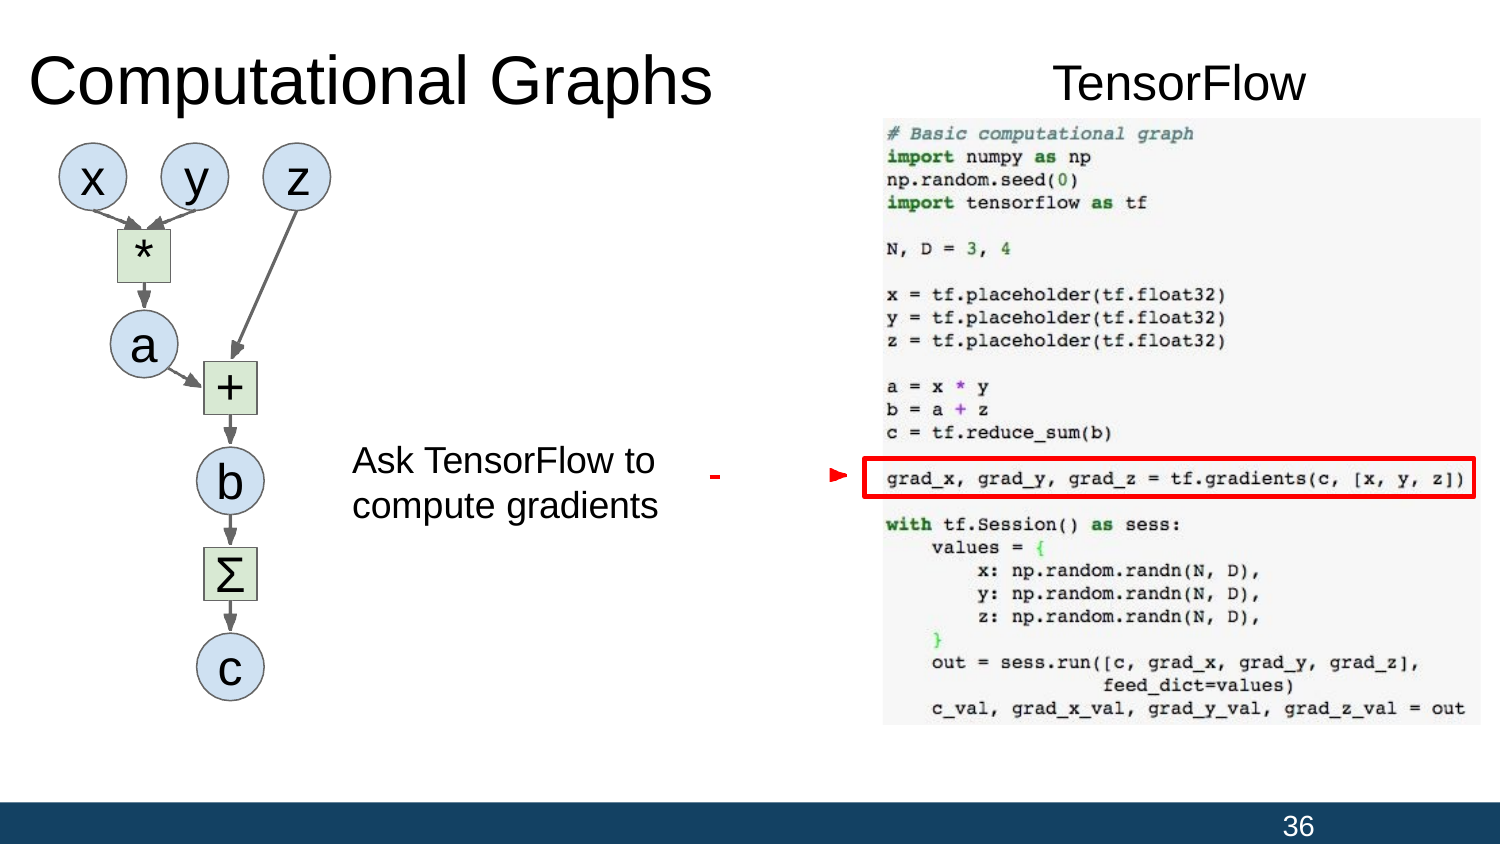

# Computational Graphs
TensorFlow

x	y	z
*
a

+

Ask TensorFlow to
compute gradients
b

Σ
c